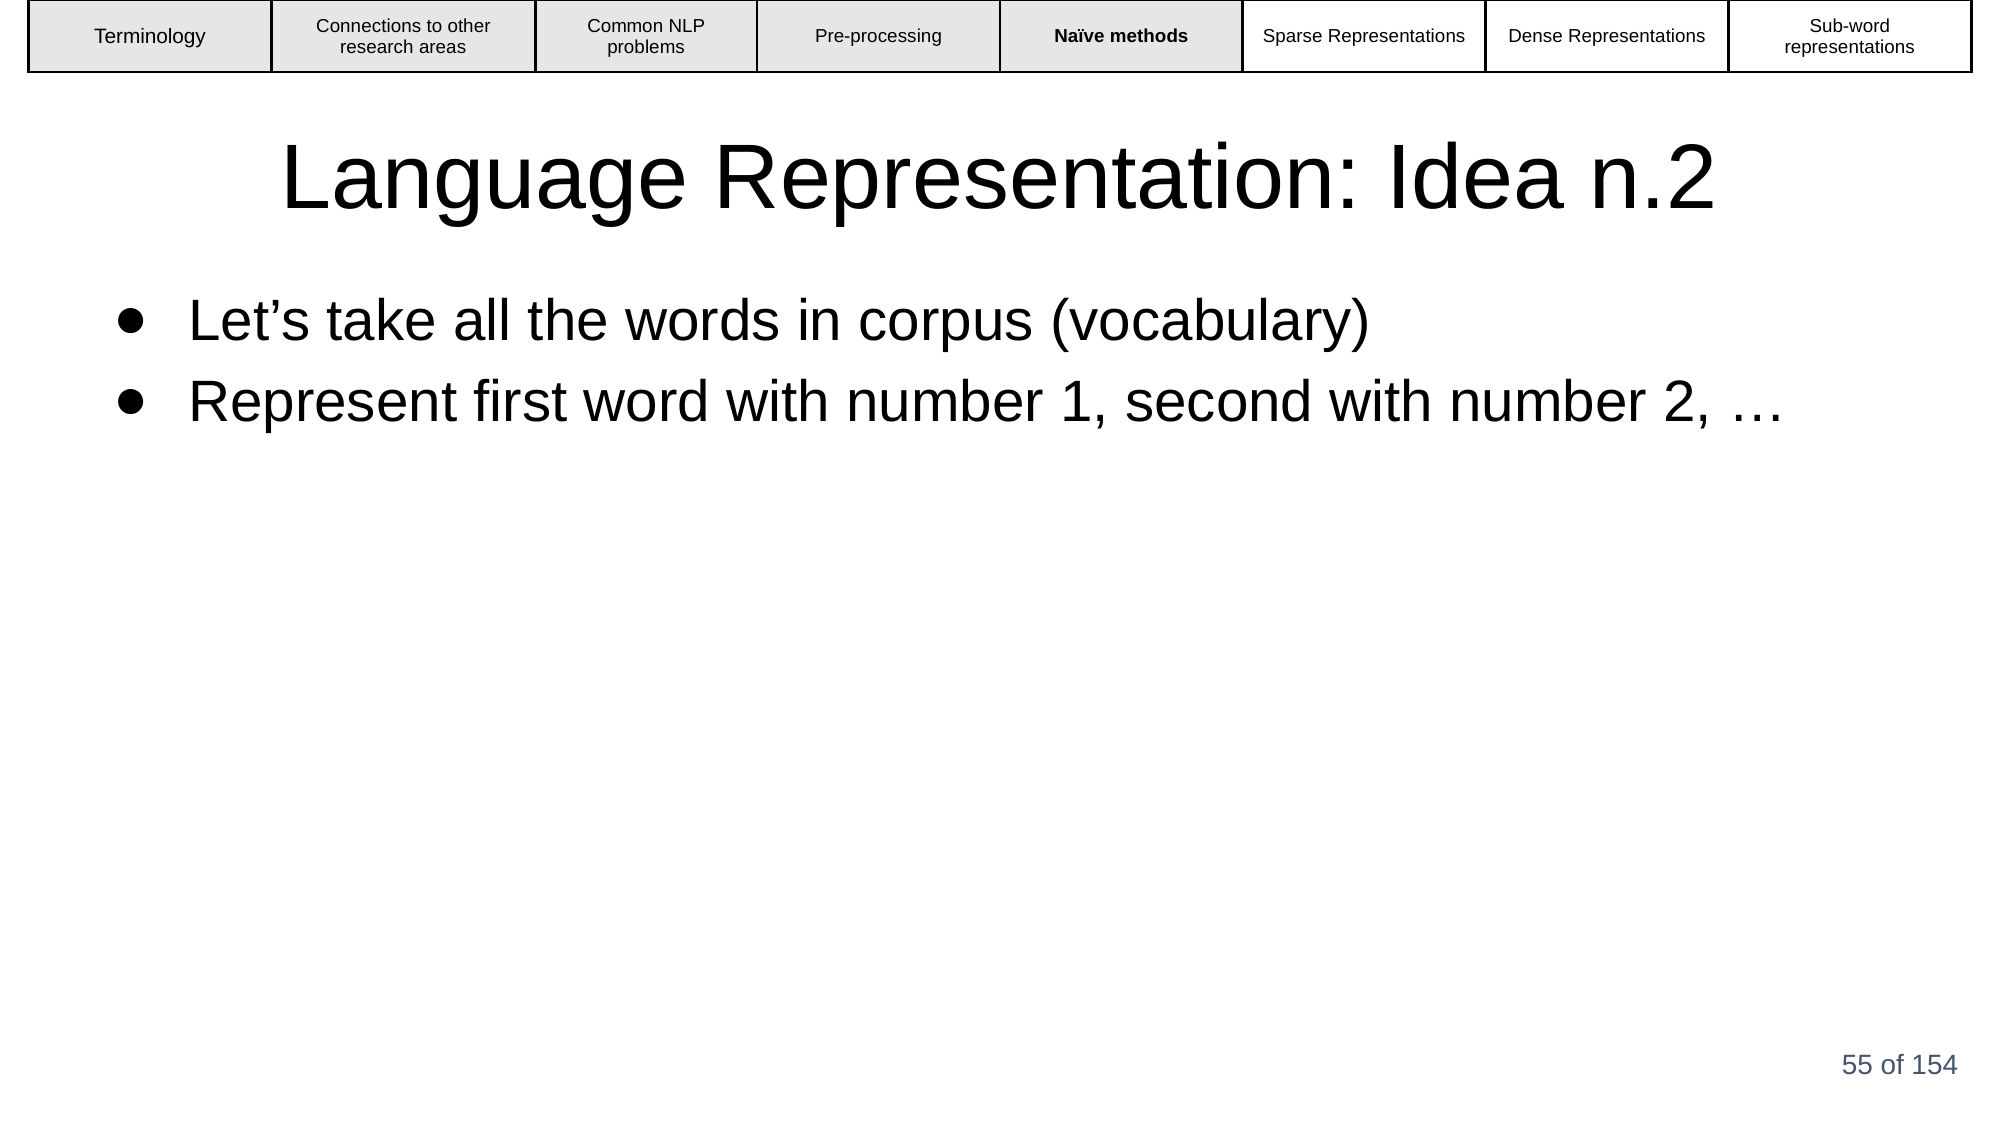

| Terminology | Connections to other research areas | Common NLP problems | Pre-processing | Naïve methods | Sparse Representations | Dense Representations | Sub-word representations |
| --- | --- | --- | --- | --- | --- | --- | --- |
Language Representation: Idea n.2
Let’s take all the words in corpus (vocabulary)
Represent first word with number 1, second with number 2, …
55 of 154